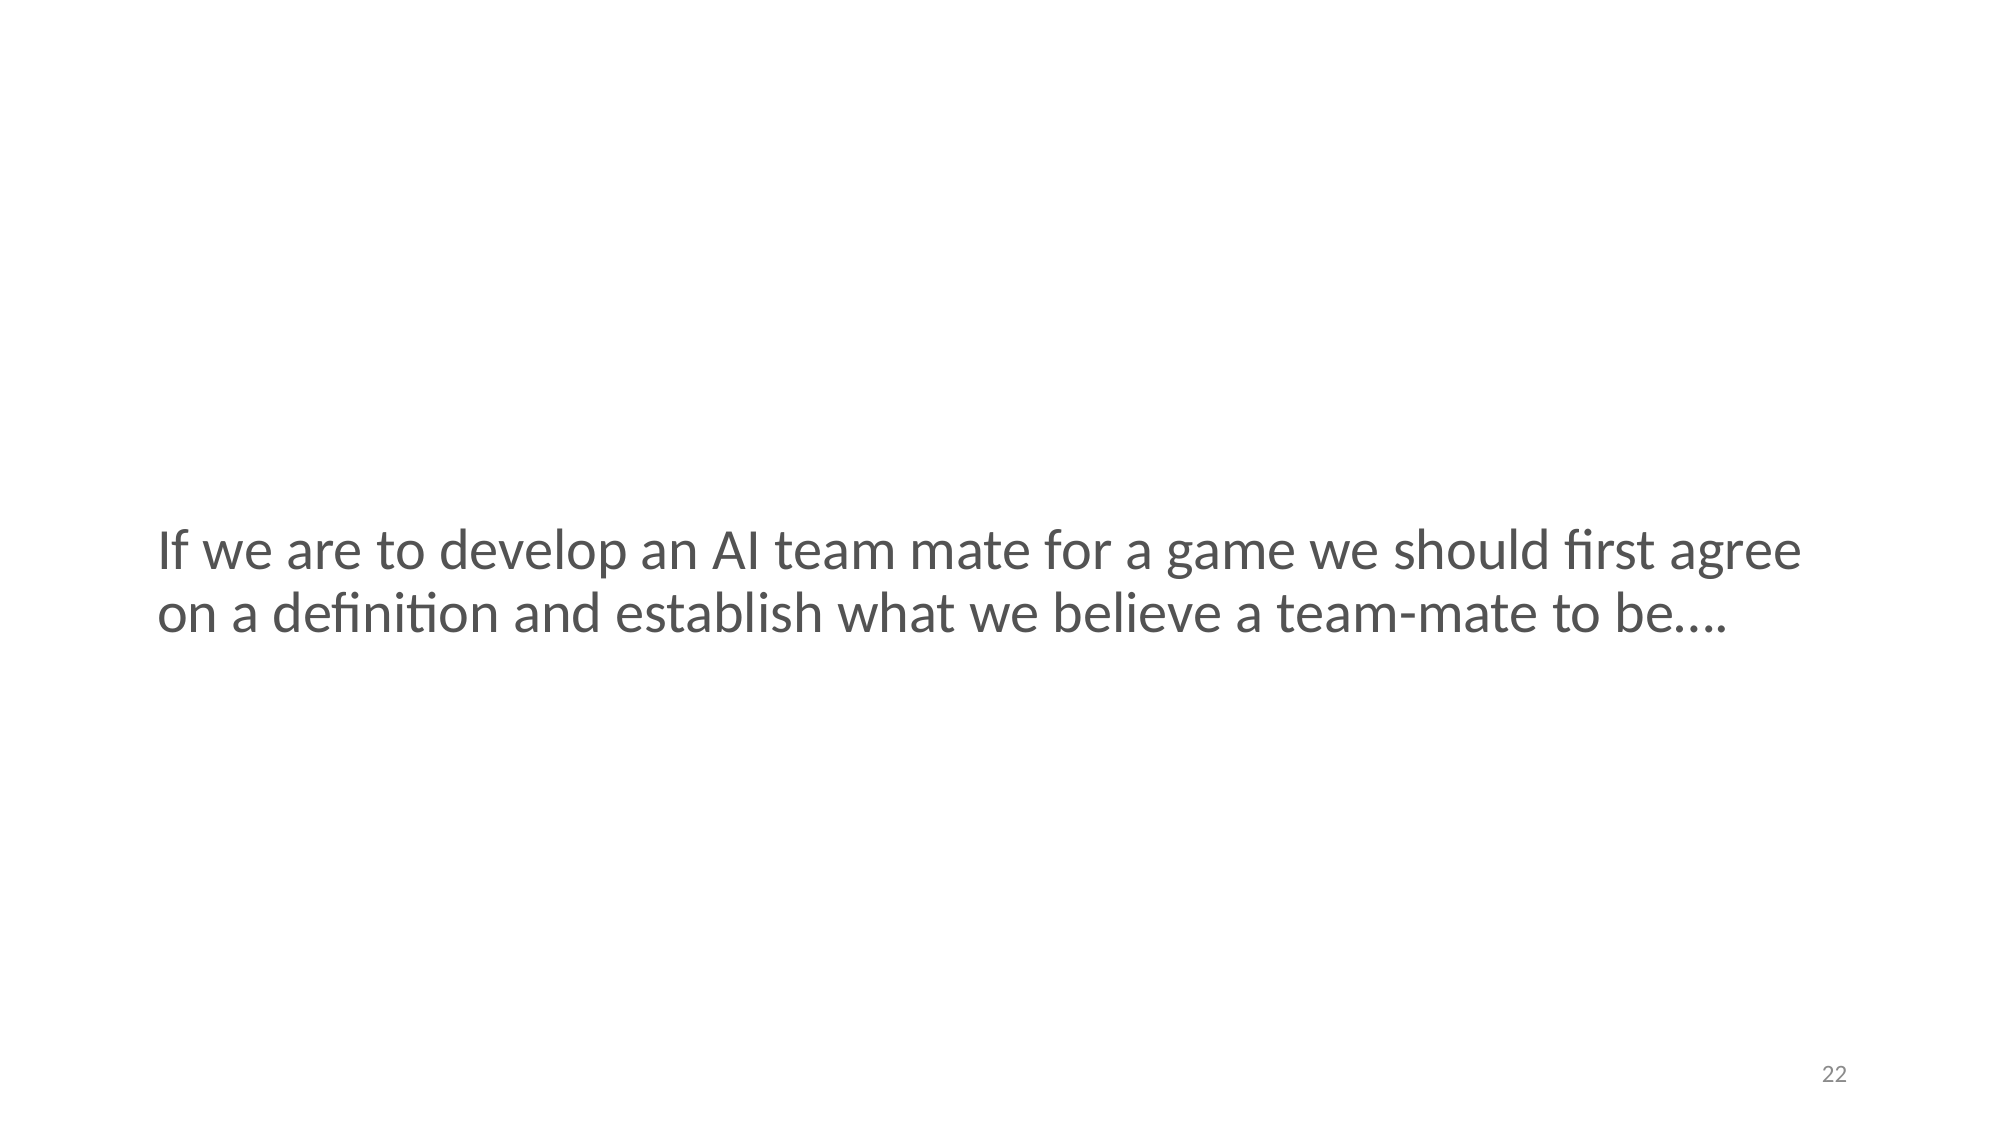

If we are to develop an AI team mate for a game we should first agree on a definition and establish what we believe a team-mate to be….

22